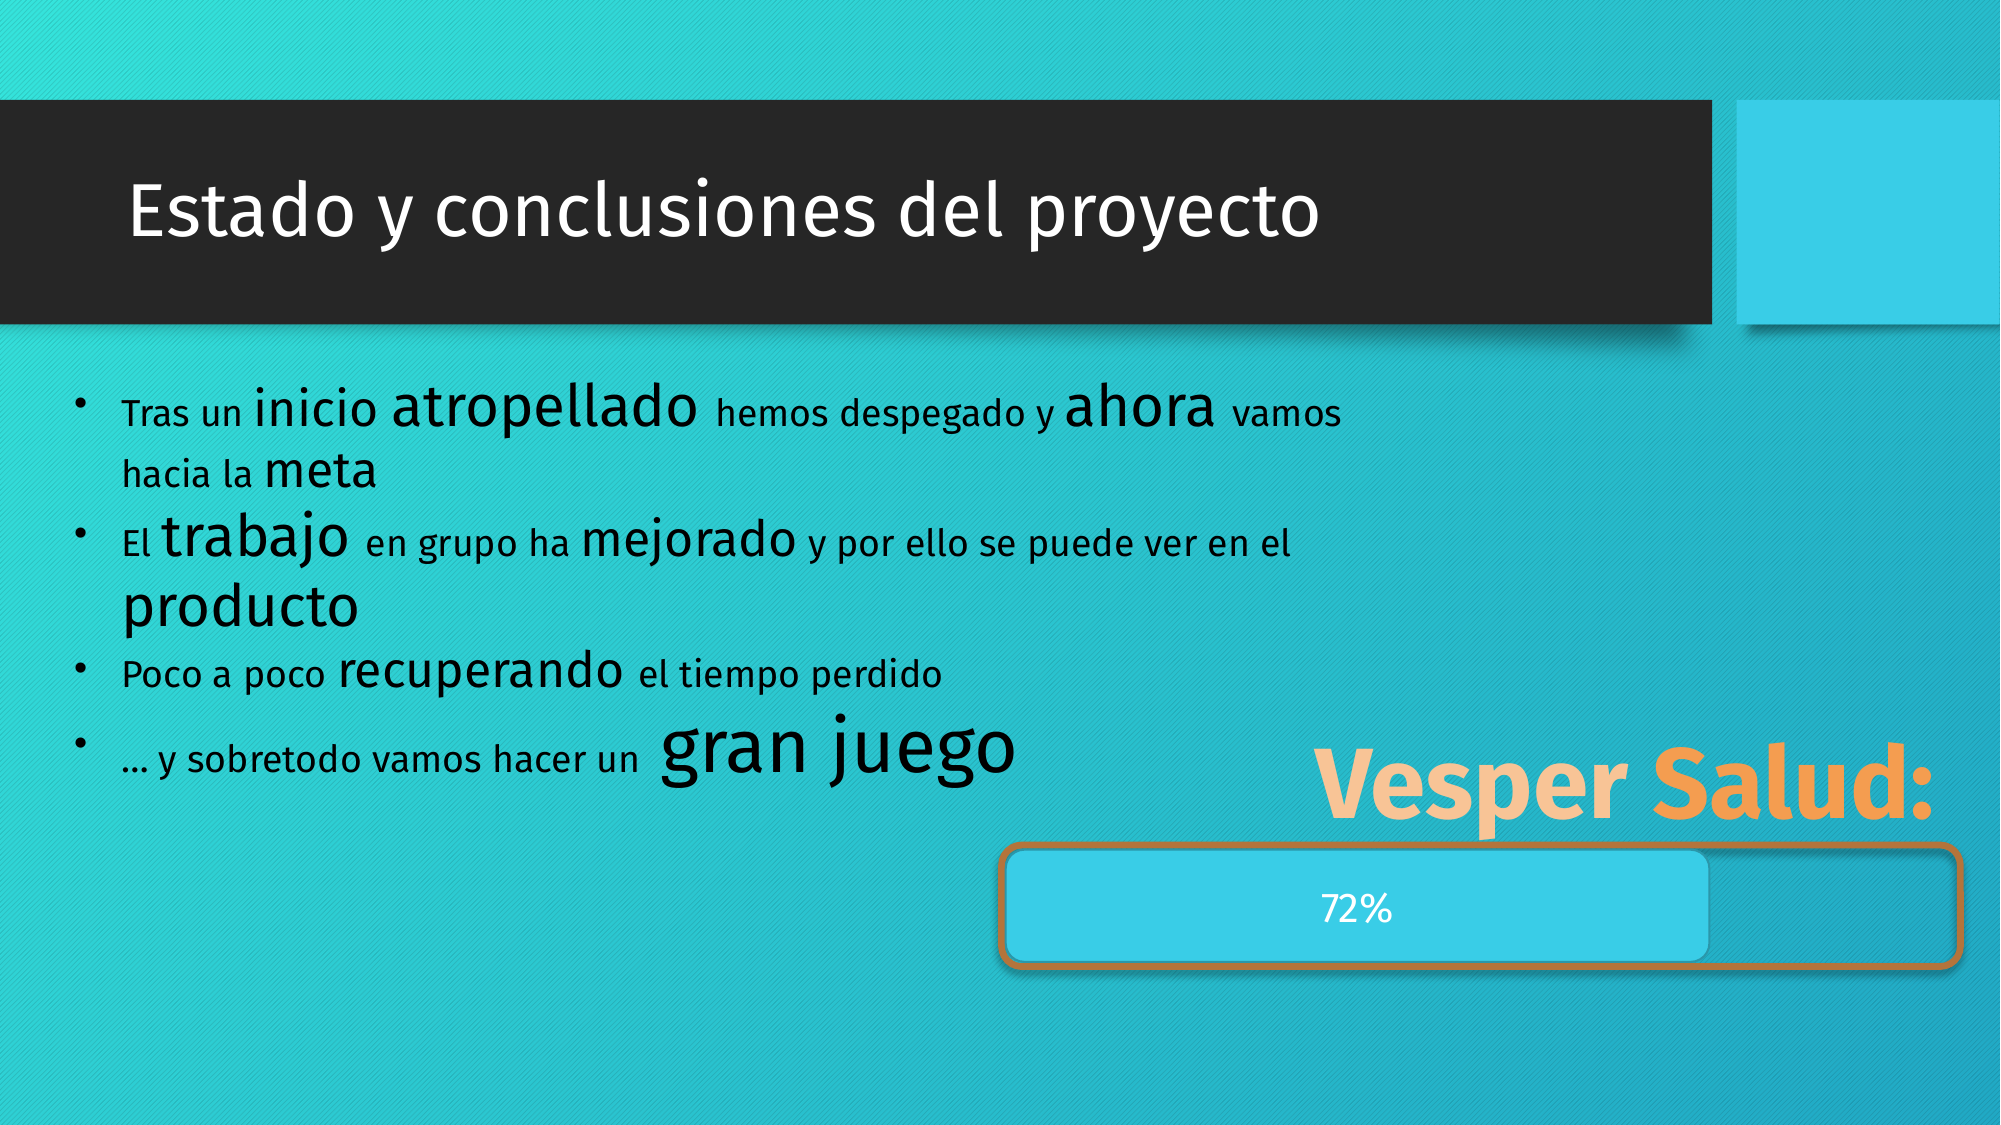

# Estado y conclusiones del proyecto
Tras un inicio atropellado hemos despegado y ahora vamos hacia la meta
El trabajo en grupo ha mejorado y por ello se puede ver en el producto
Poco a poco recuperando el tiempo perdido
… y sobretodo vamos hacer un gran juego

Vesper Salud:

72%